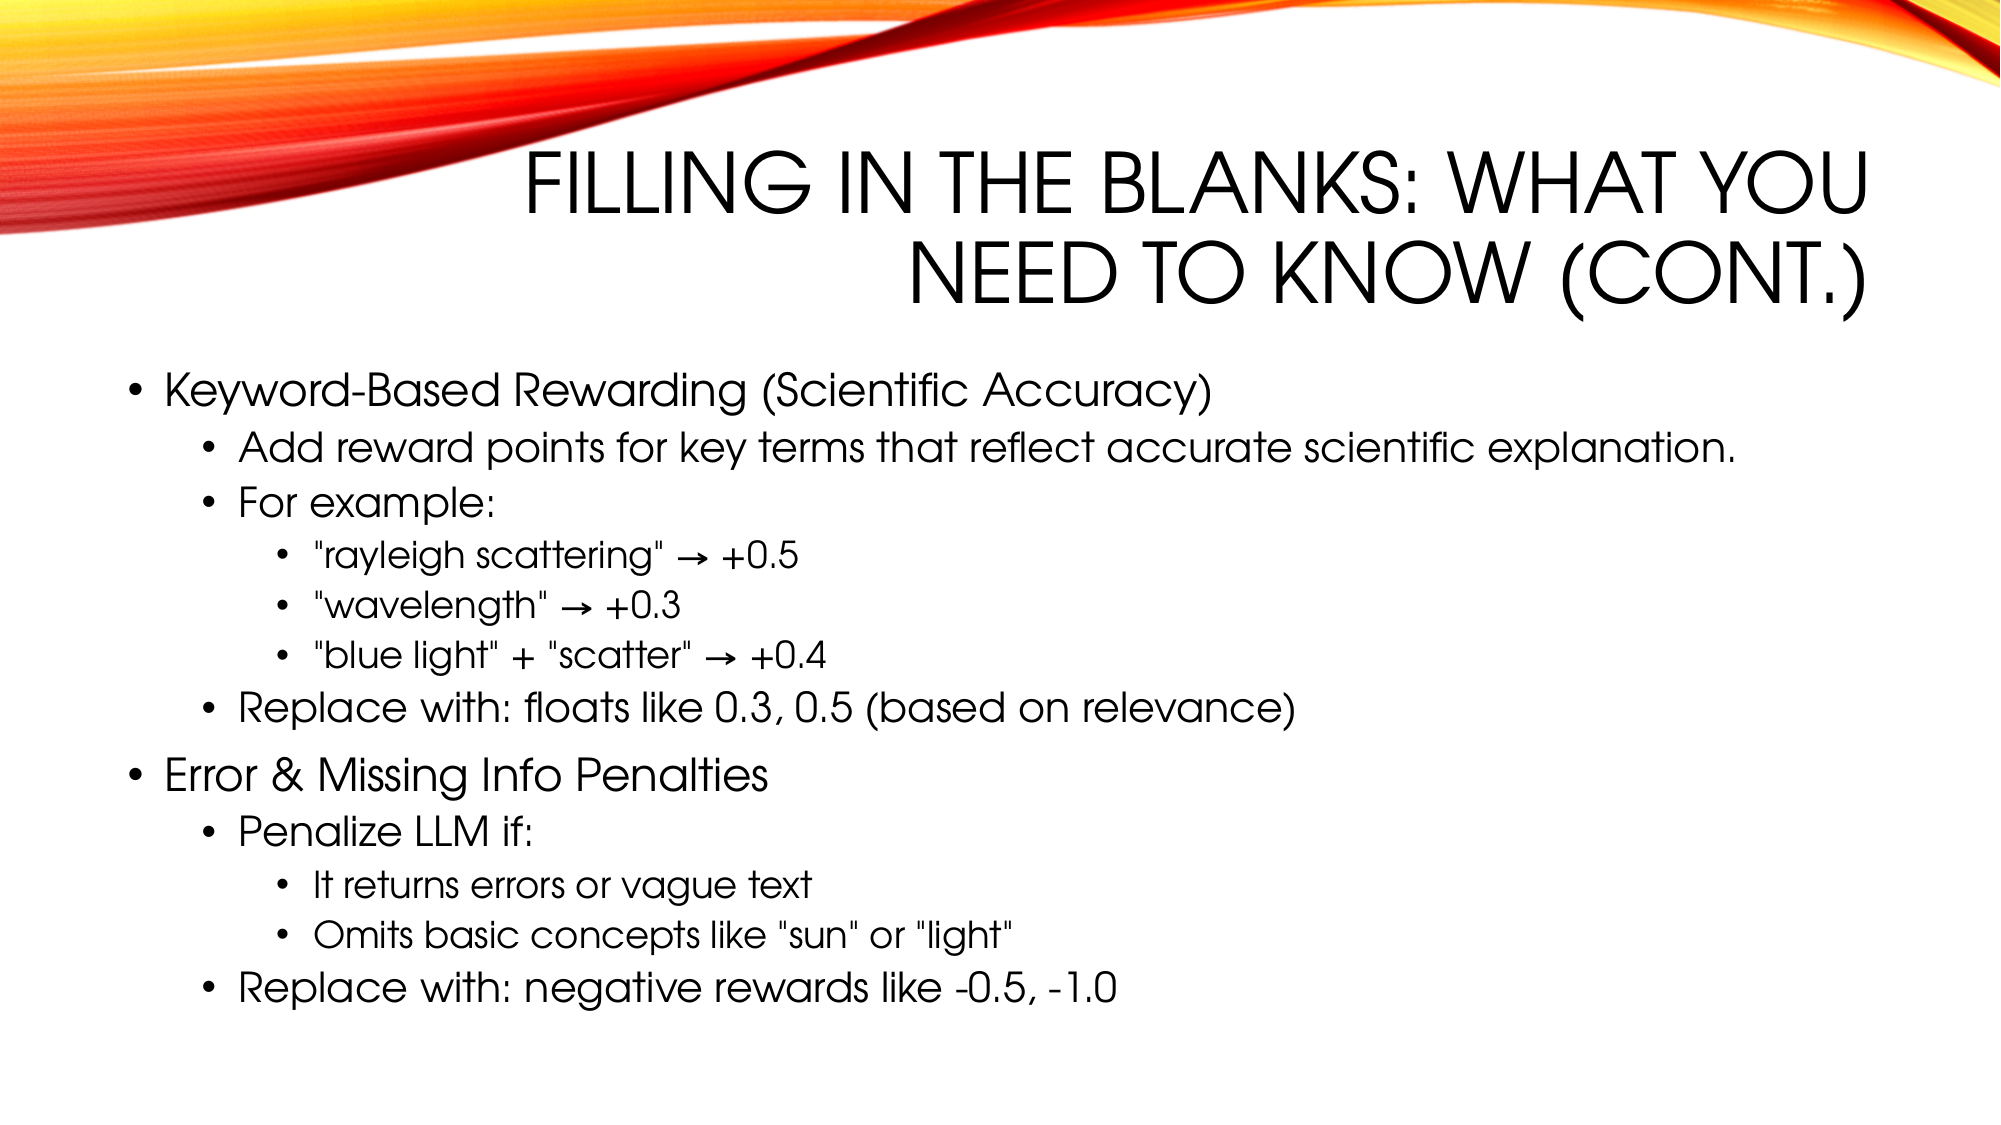

# Filling in the Blanks: What You Need to Know (CONT.)
Keyword-Based Rewarding (Scientific Accuracy)
Add reward points for key terms that reflect accurate scientific explanation.
For example:
"rayleigh scattering" → +0.5
"wavelength" → +0.3
"blue light" + "scatter" → +0.4
Replace with: floats like 0.3, 0.5 (based on relevance)
Error & Missing Info Penalties
Penalize LLM if:
It returns errors or vague text
Omits basic concepts like "sun" or "light"
Replace with: negative rewards like -0.5, -1.0